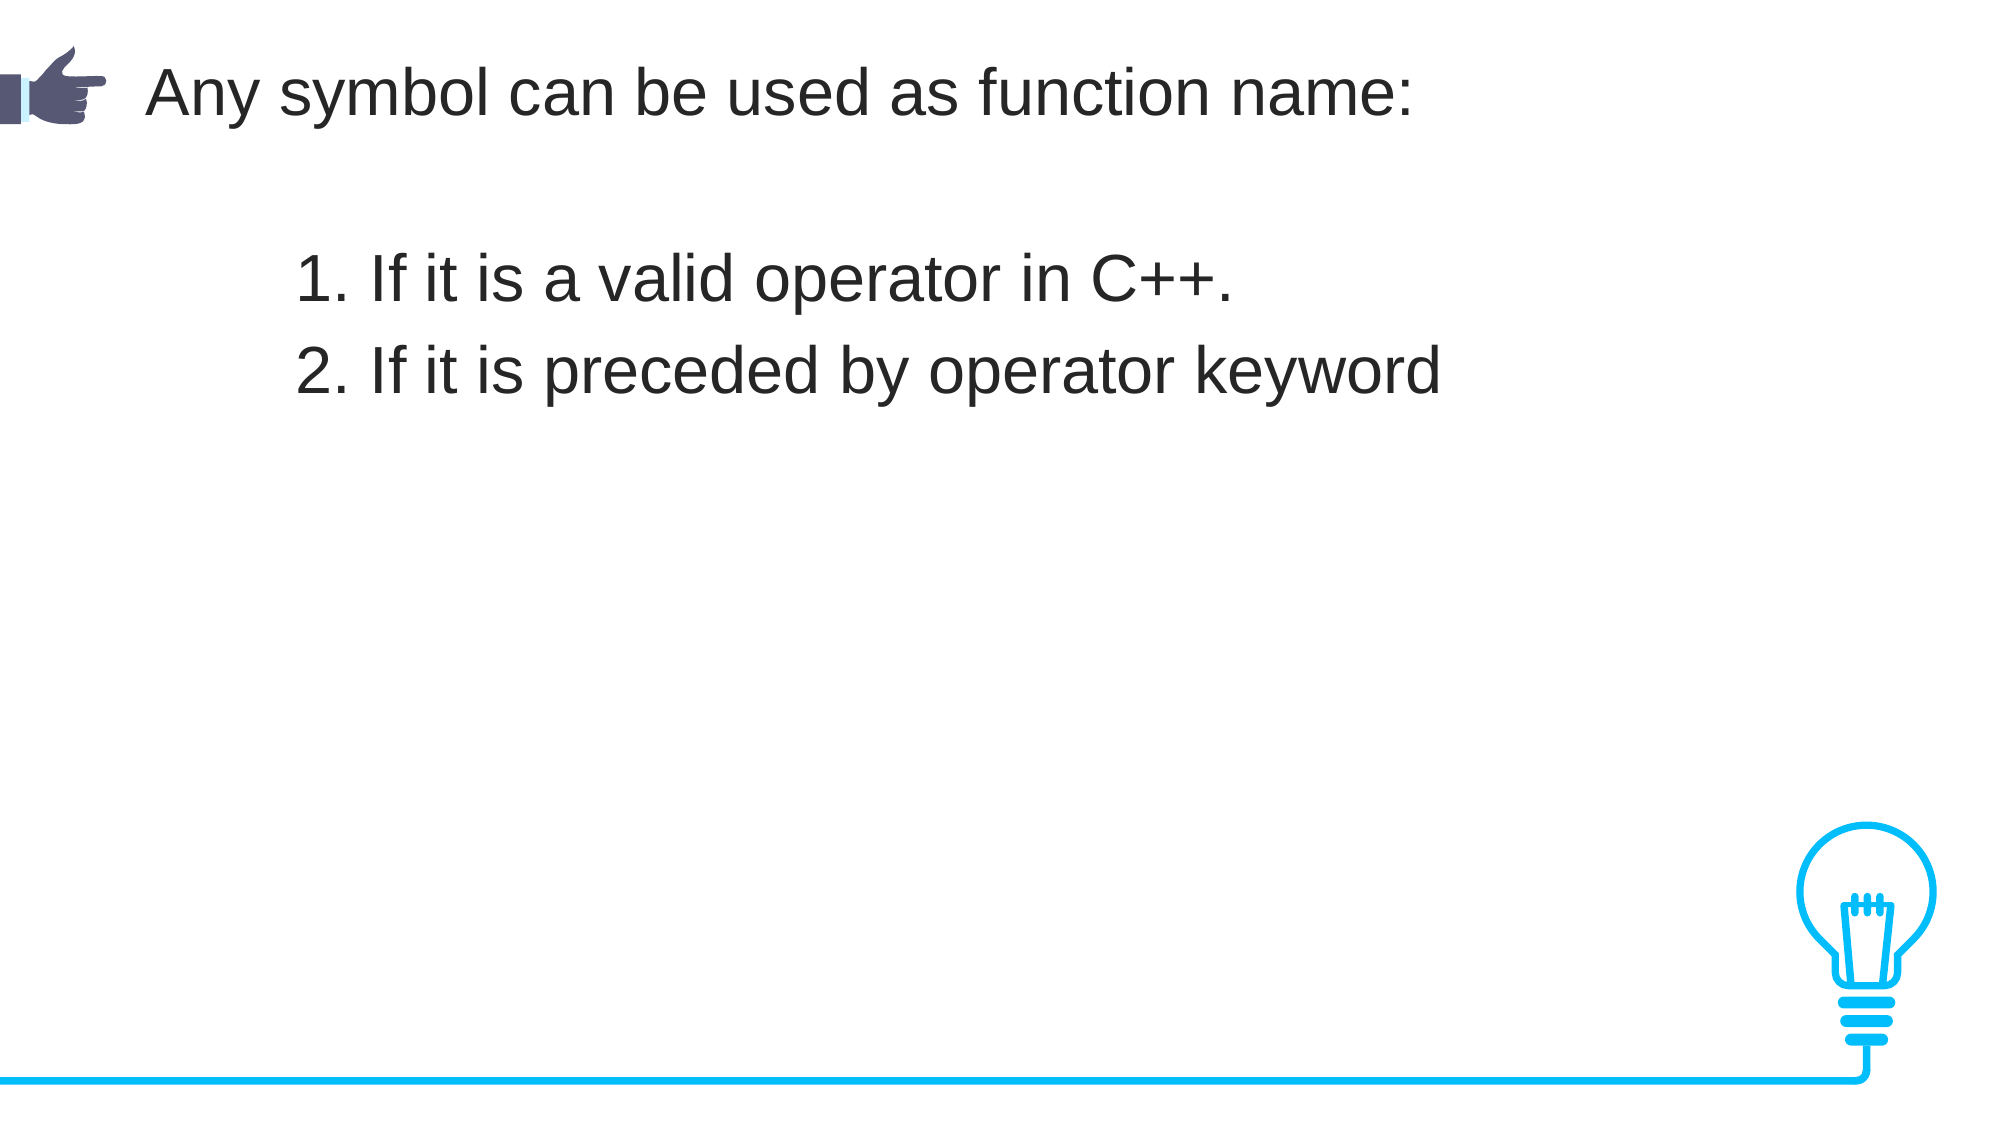

Any symbol can be used as function name:

	1. If it is a valid operator in C++.
	2. If it is preceded by operator keyword